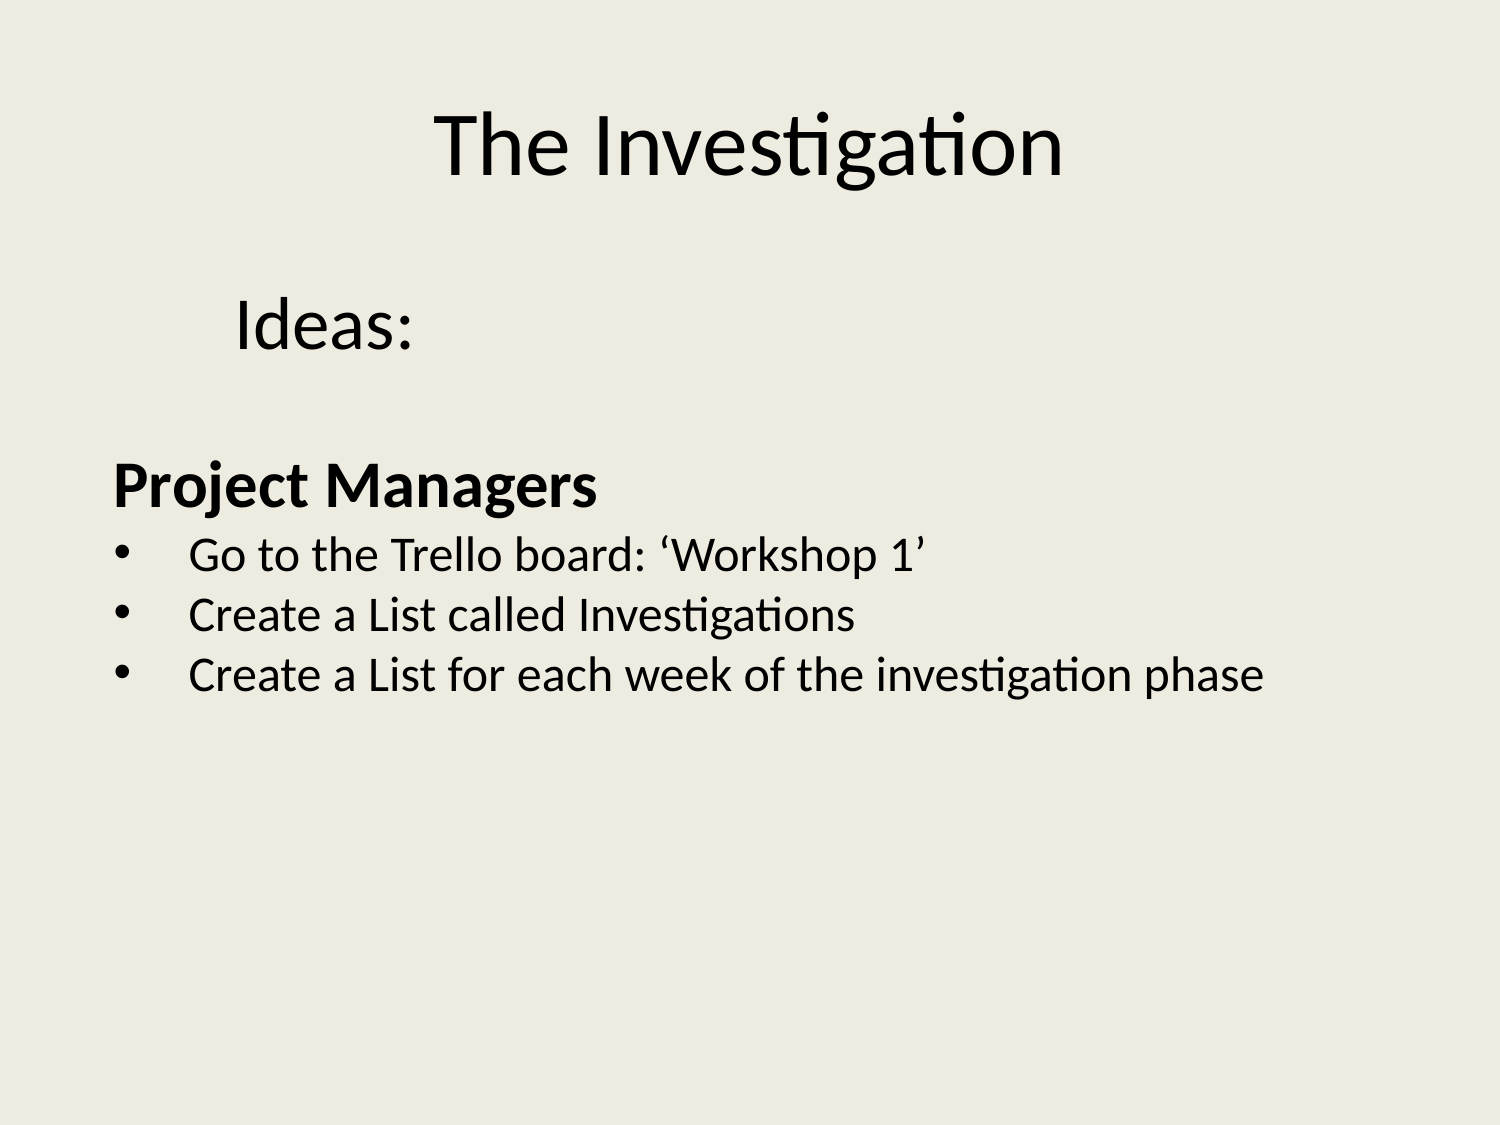

# The Investigation
Ideas:

Project Managers
Go to the Trello board: ‘Workshop 1’
Create a List called Investigations
Create a List for each week of the investigation phase